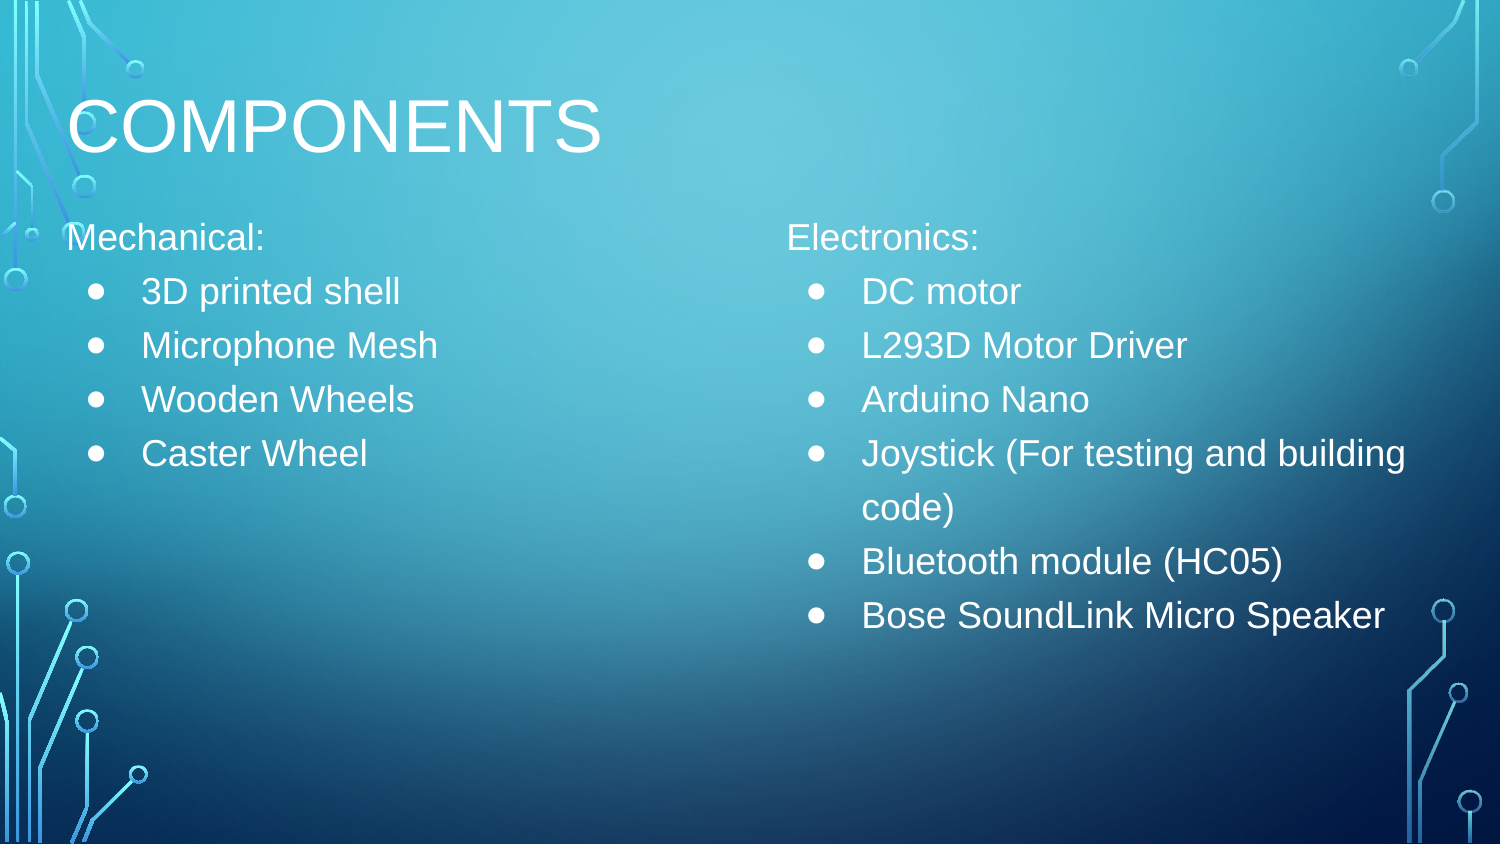

# COMPONENTS
Mechanical:
3D printed shell
Microphone Mesh
Wooden Wheels
Caster Wheel
Electronics:
DC motor
L293D Motor Driver
Arduino Nano
Joystick (For testing and building code)
Bluetooth module (HC05)
Bose SoundLink Micro Speaker